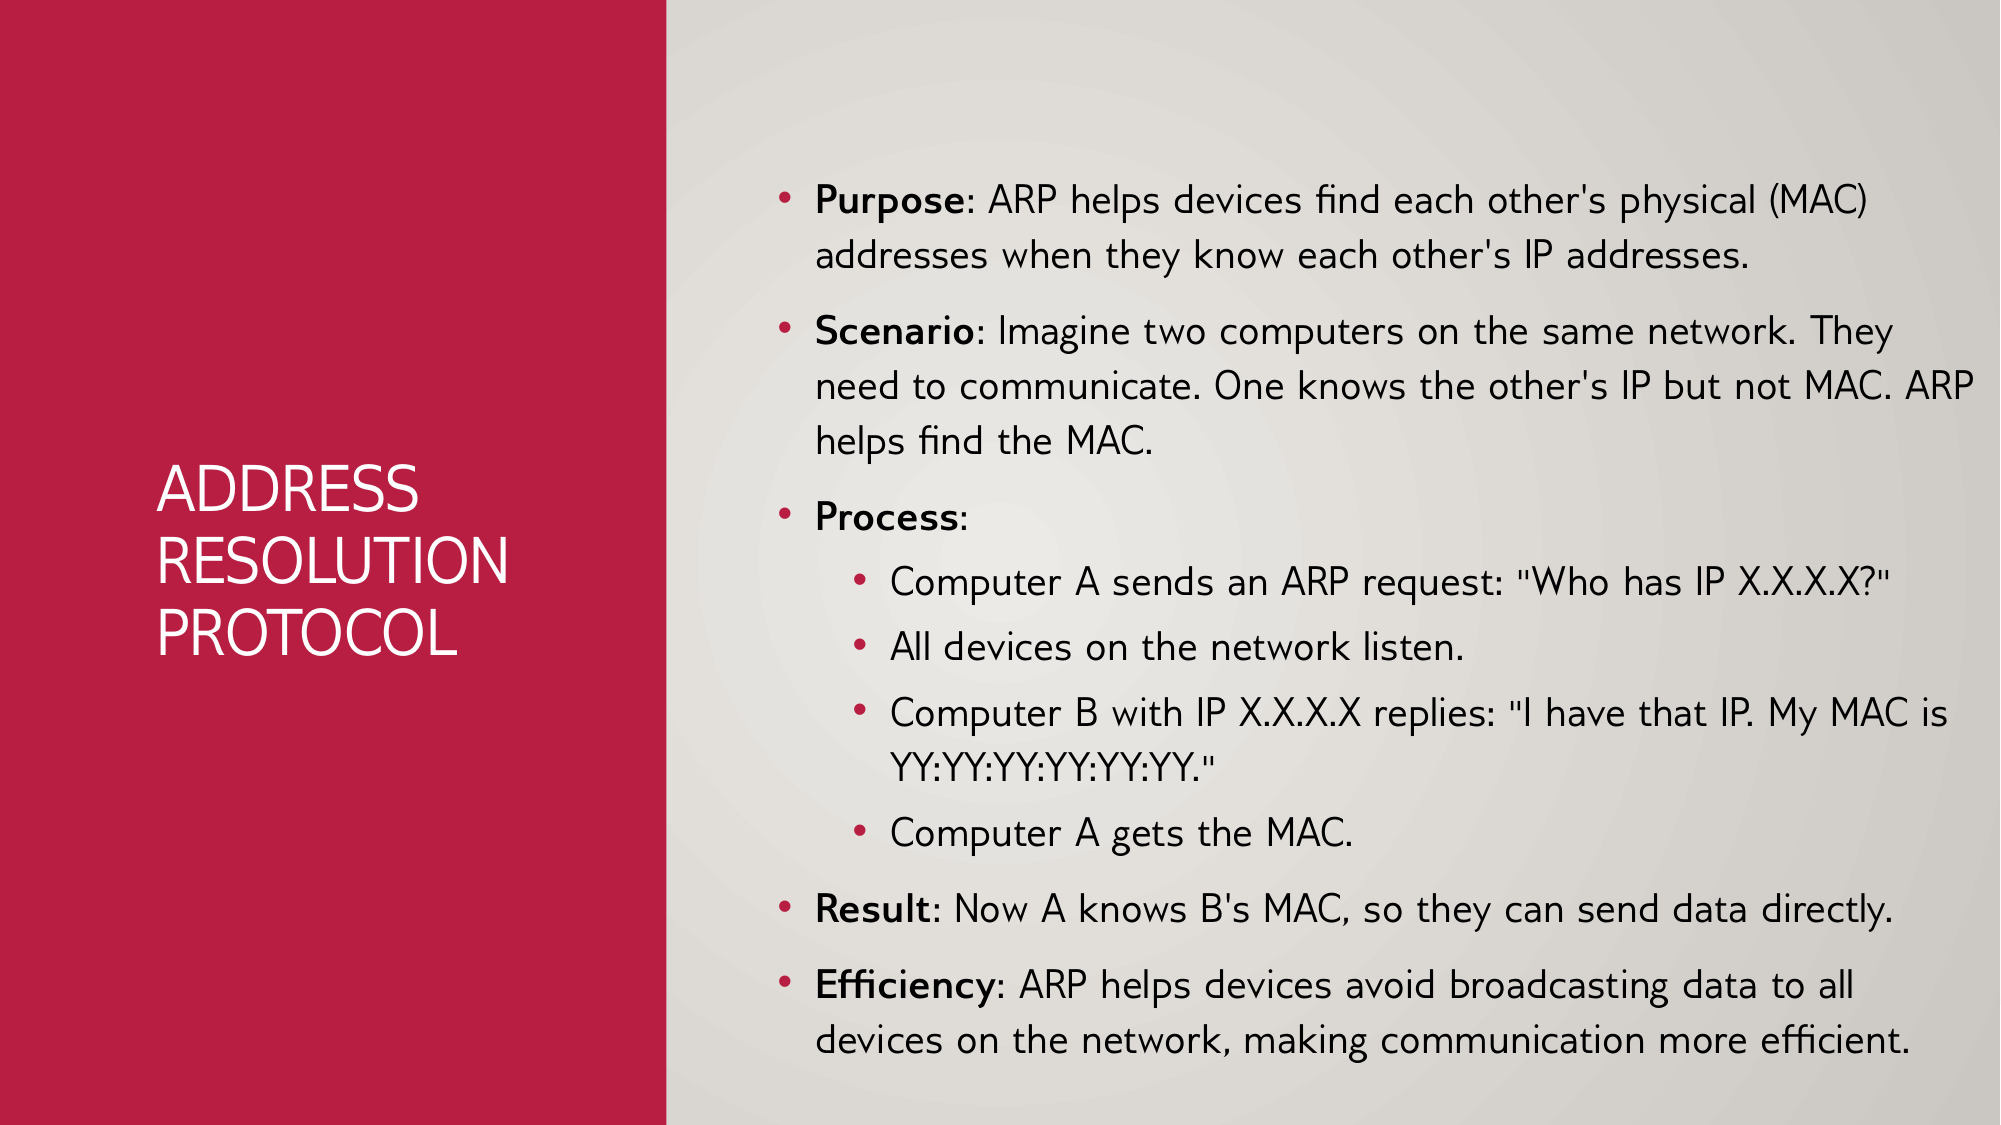

Purpose: ARP helps devices find each other's physical (MAC) addresses when they know each other's IP addresses.
Scenario: Imagine two computers on the same network. They need to communicate. One knows the other's IP but not MAC. ARP helps find the MAC.
Process:
Computer A sends an ARP request: "Who has IP X.X.X.X?"
All devices on the network listen.
Computer B with IP X.X.X.X replies: "I have that IP. My MAC is YY:YY:YY:YY:YY:YY."
Computer A gets the MAC.
Result: Now A knows B's MAC, so they can send data directly.
Efficiency: ARP helps devices avoid broadcasting data to all devices on the network, making communication more efficient.
# ADDRESS RESOLUTION PROTOCOL